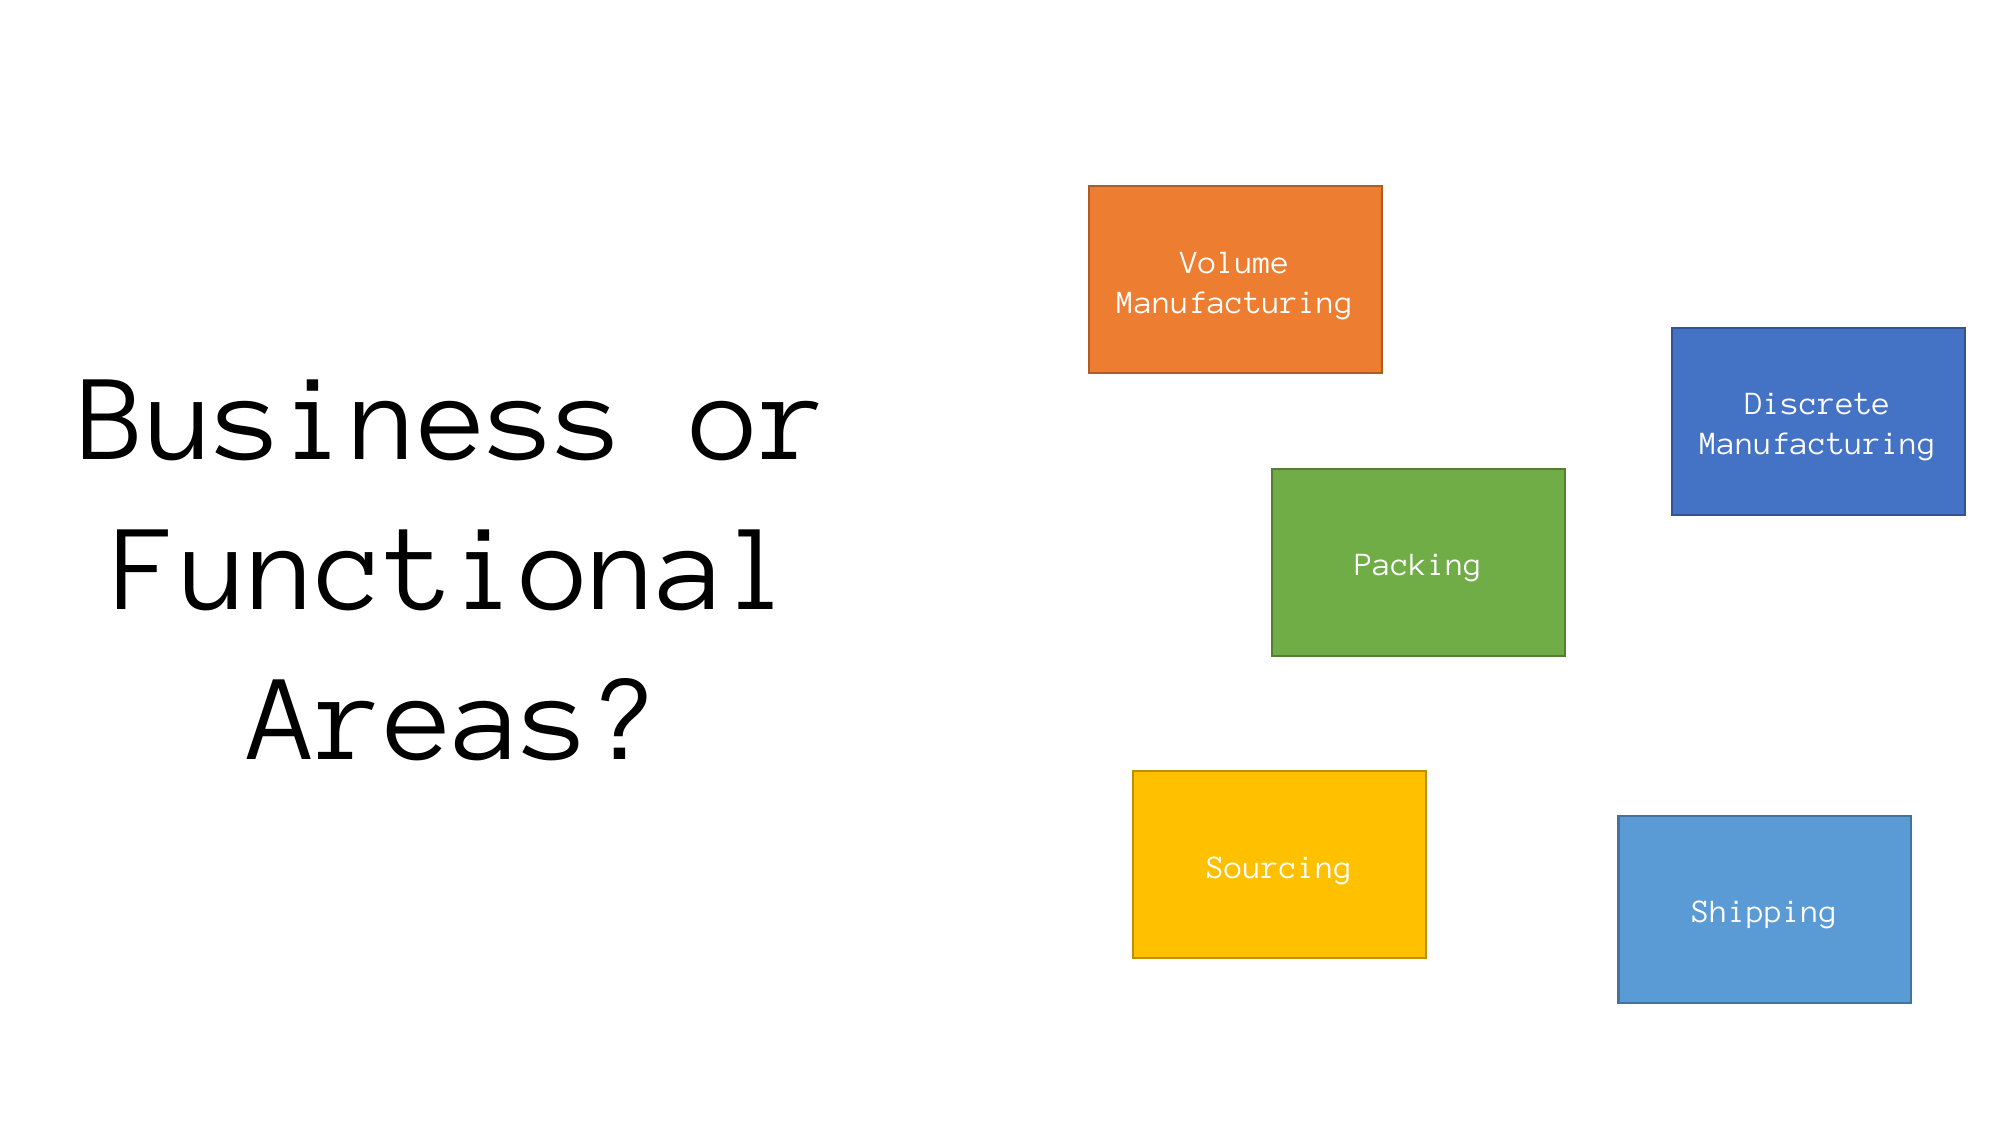

Volume Manufacturing
Business or Functional Areas?
Discrete Manufacturing
Packing
Sourcing
Shipping